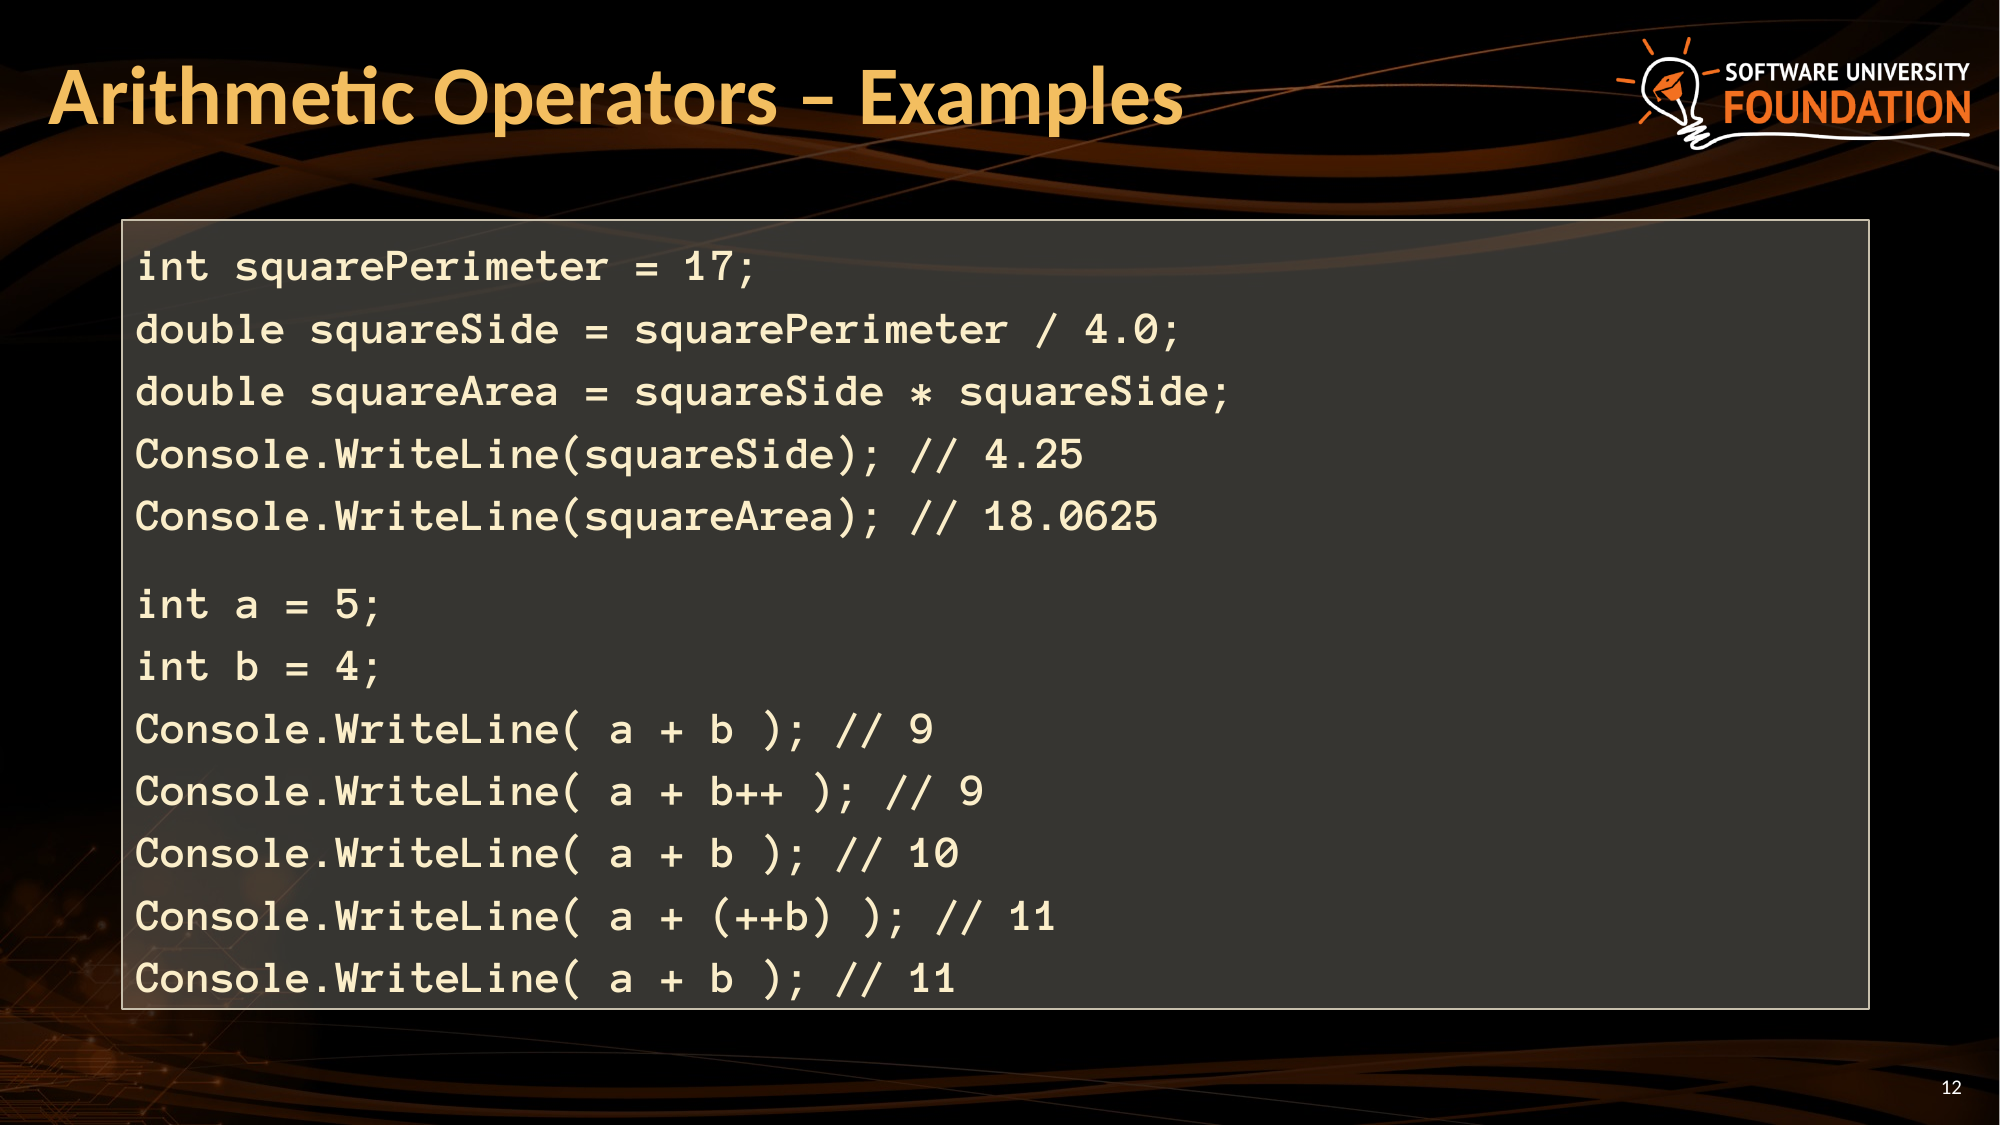

# Arithmetic Operators – Examples
int squarePerimeter = 17;
double squareSide = squarePerimeter / 4.0;
double squareArea = squareSide * squareSide;
Console.WriteLine(squareSide); // 4.25
Console.WriteLine(squareArea); // 18.0625
int a = 5;
int b = 4;
Console.WriteLine( a + b ); // 9
Console.WriteLine( a + b++ ); // 9
Console.WriteLine( a + b ); // 10
Console.WriteLine( a + (++b) ); // 11
Console.WriteLine( a + b ); // 11
12